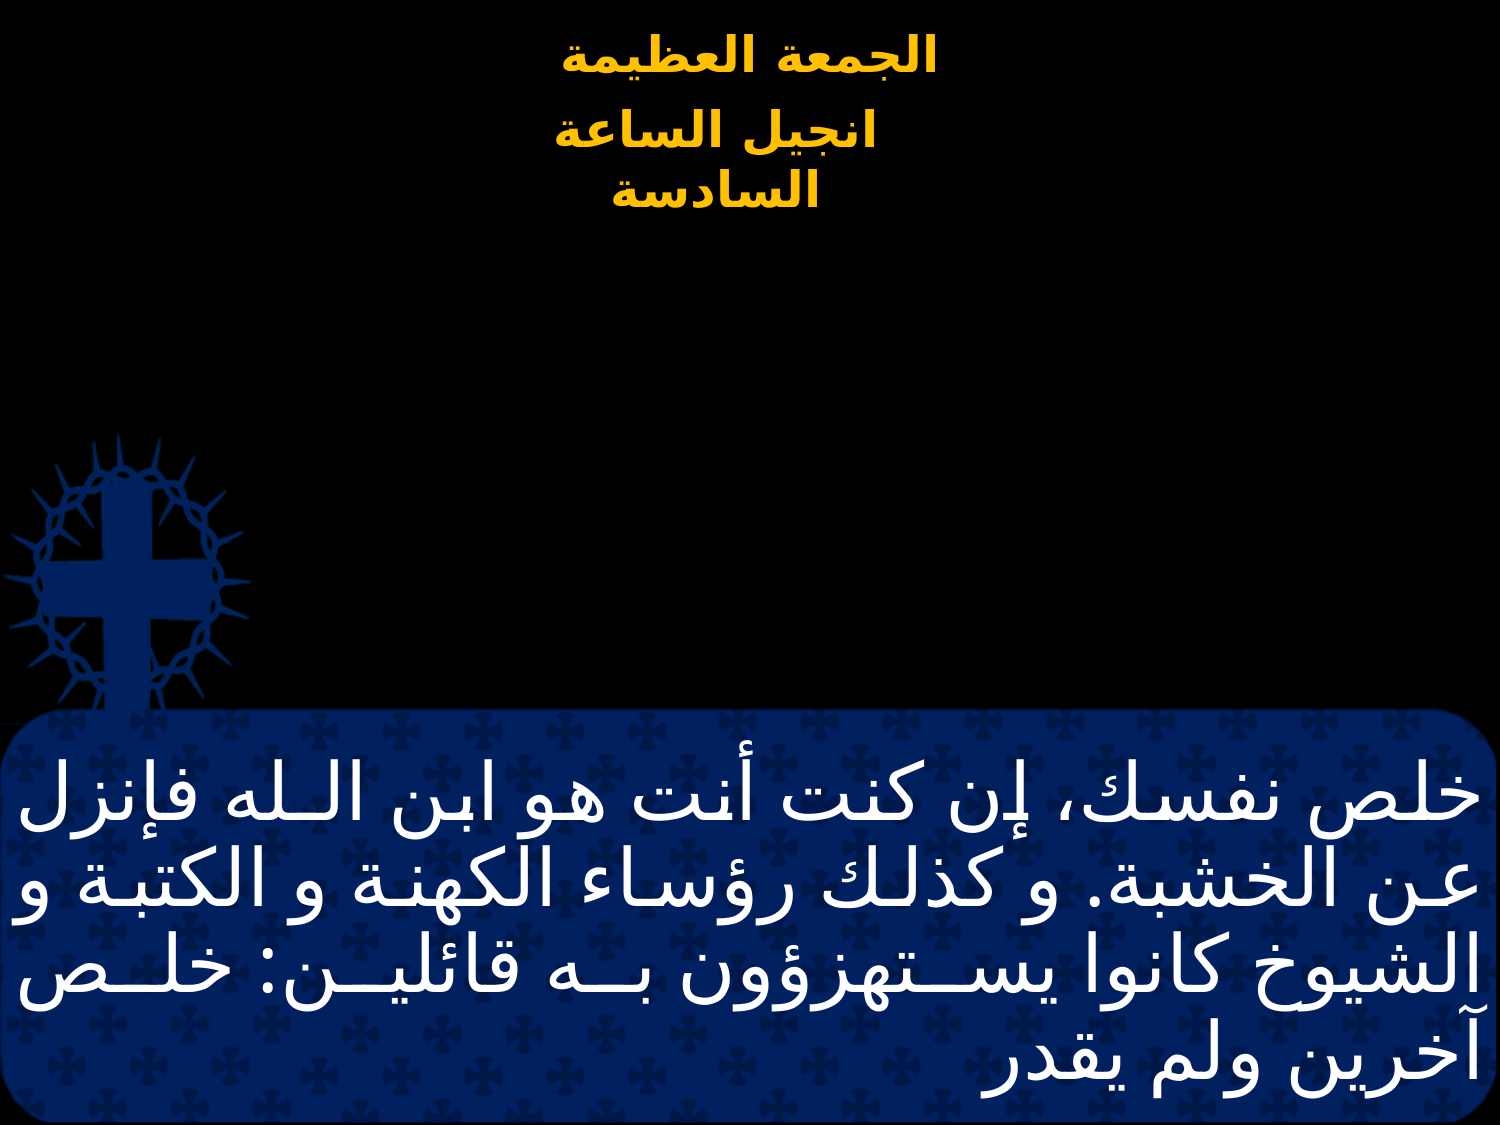

# خلص نفسك، إن كنت أنت هو ابن الـله فإنزل عن الخشبة. و كذلك رؤساء الكهنة و الكتبة و الشيوخ كانوا يستهزؤون به قائلين: خلص آخرين ولم يقدر